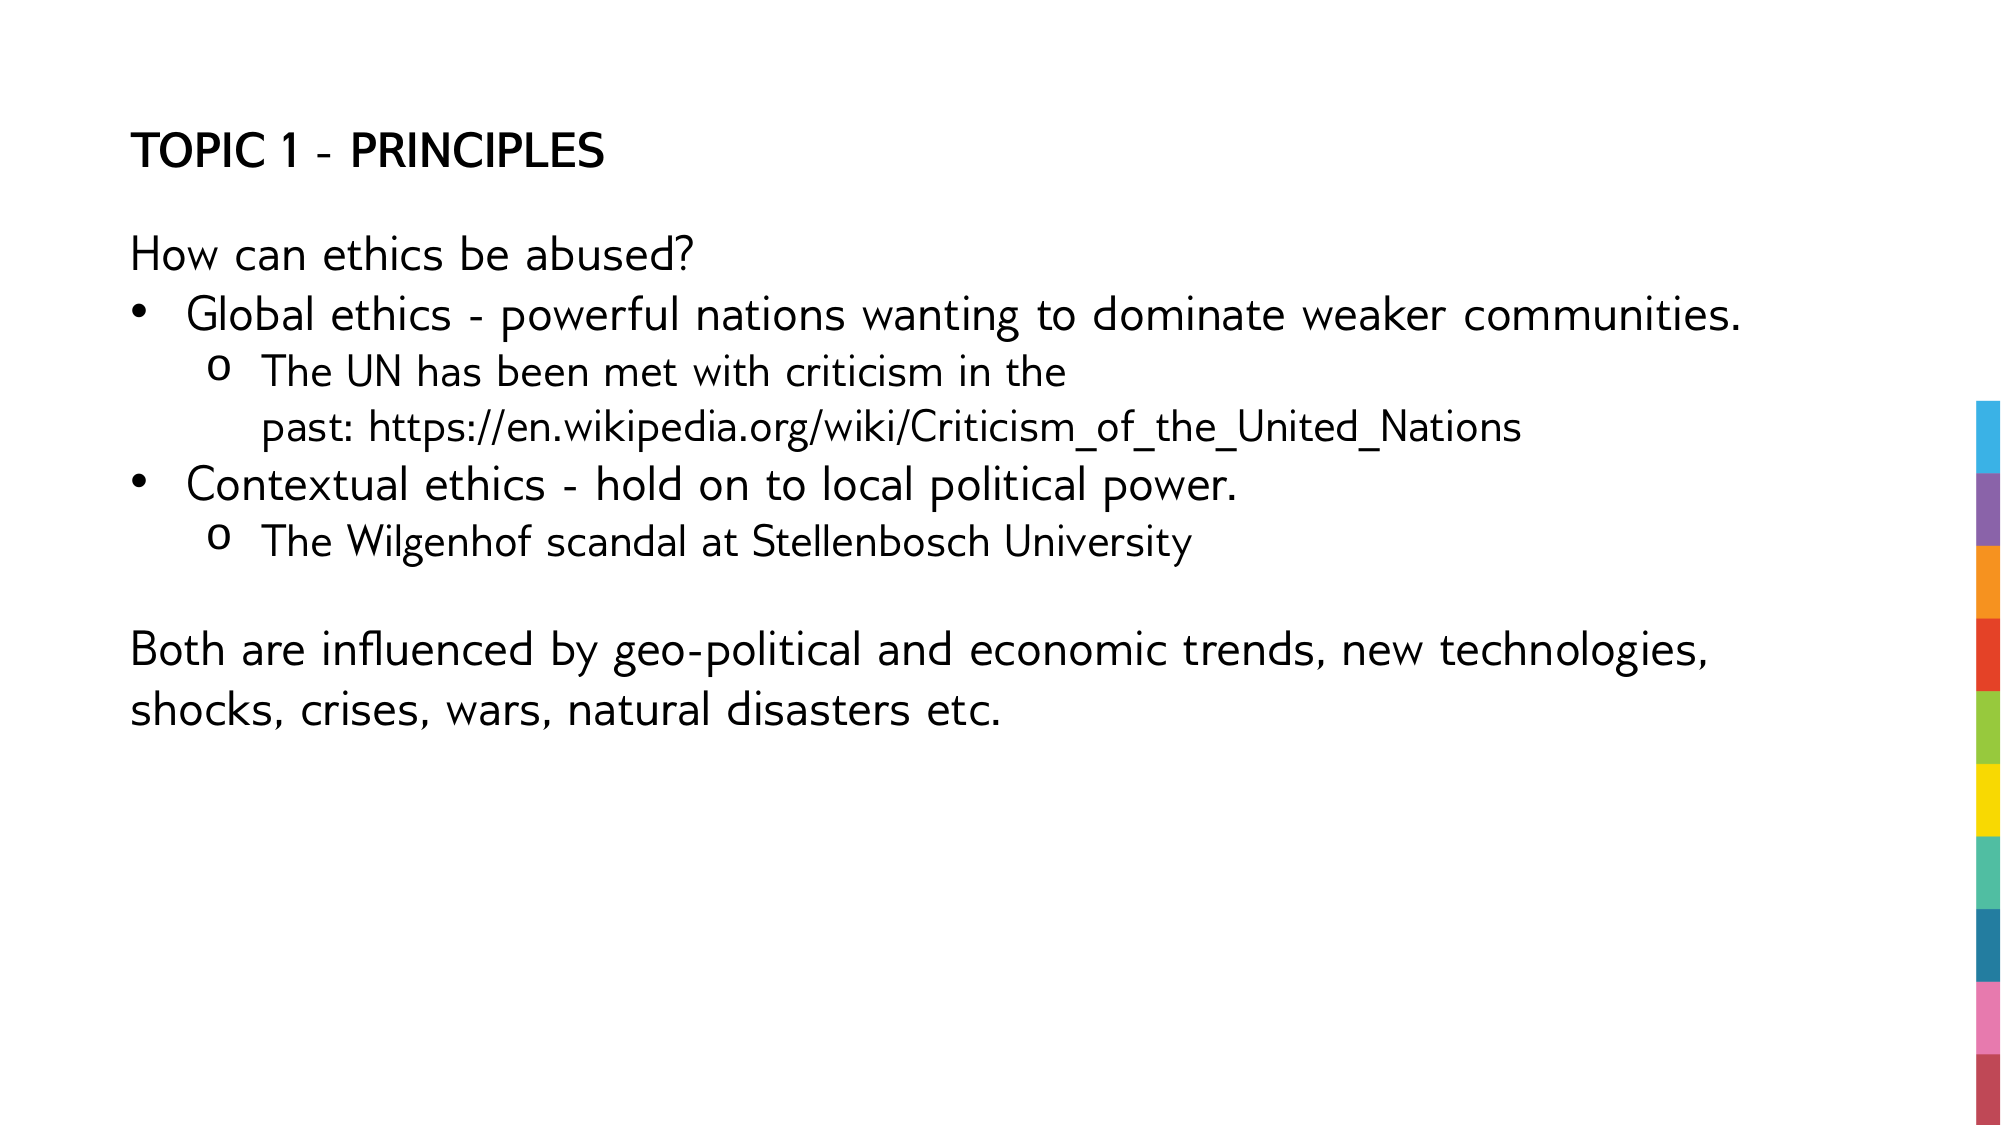

# TOPIC 1 - PRINCIPLES
How can ethics be abused?
Global ethics - powerful nations wanting to dominate weaker communities.
The UN has been met with criticism in the past: https://en.wikipedia.org/wiki/Criticism_of_the_United_Nations
Contextual ethics - hold on to local political power.
The Wilgenhof scandal at Stellenbosch University

Both are influenced by geo-political and economic trends, new technologies, shocks, crises, wars, natural disasters etc.